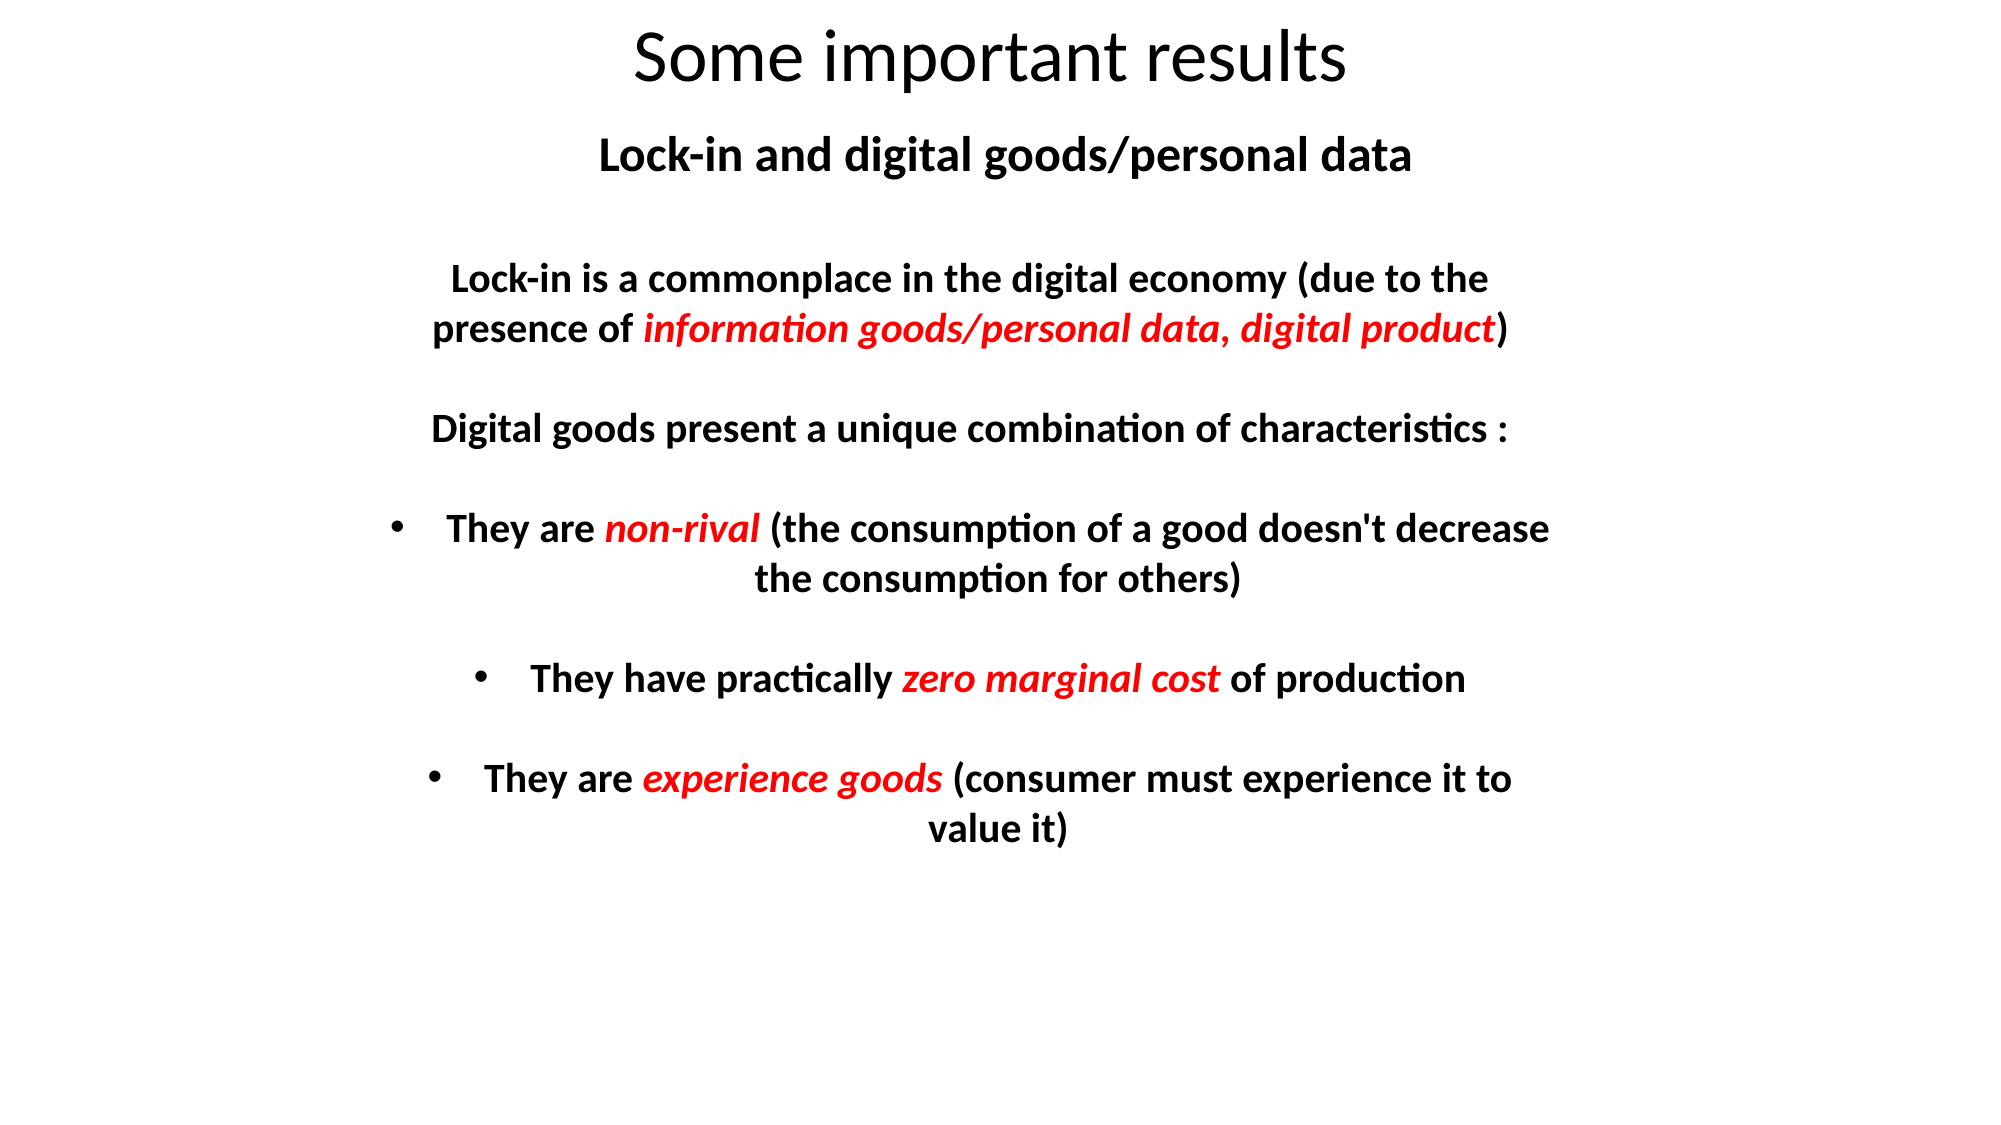

# Some important results
Lock-in and digital goods/personal data
Lock-in is a commonplace in the digital economy (due to the presence of information goods/personal data, digital product)

Digital goods present a unique combination of characteristics :

They are non-rival (the consumption of a good doesn't decrease the consumption for others)

They have practically zero marginal cost of production

They are experience goods (consumer must experience it to value it)